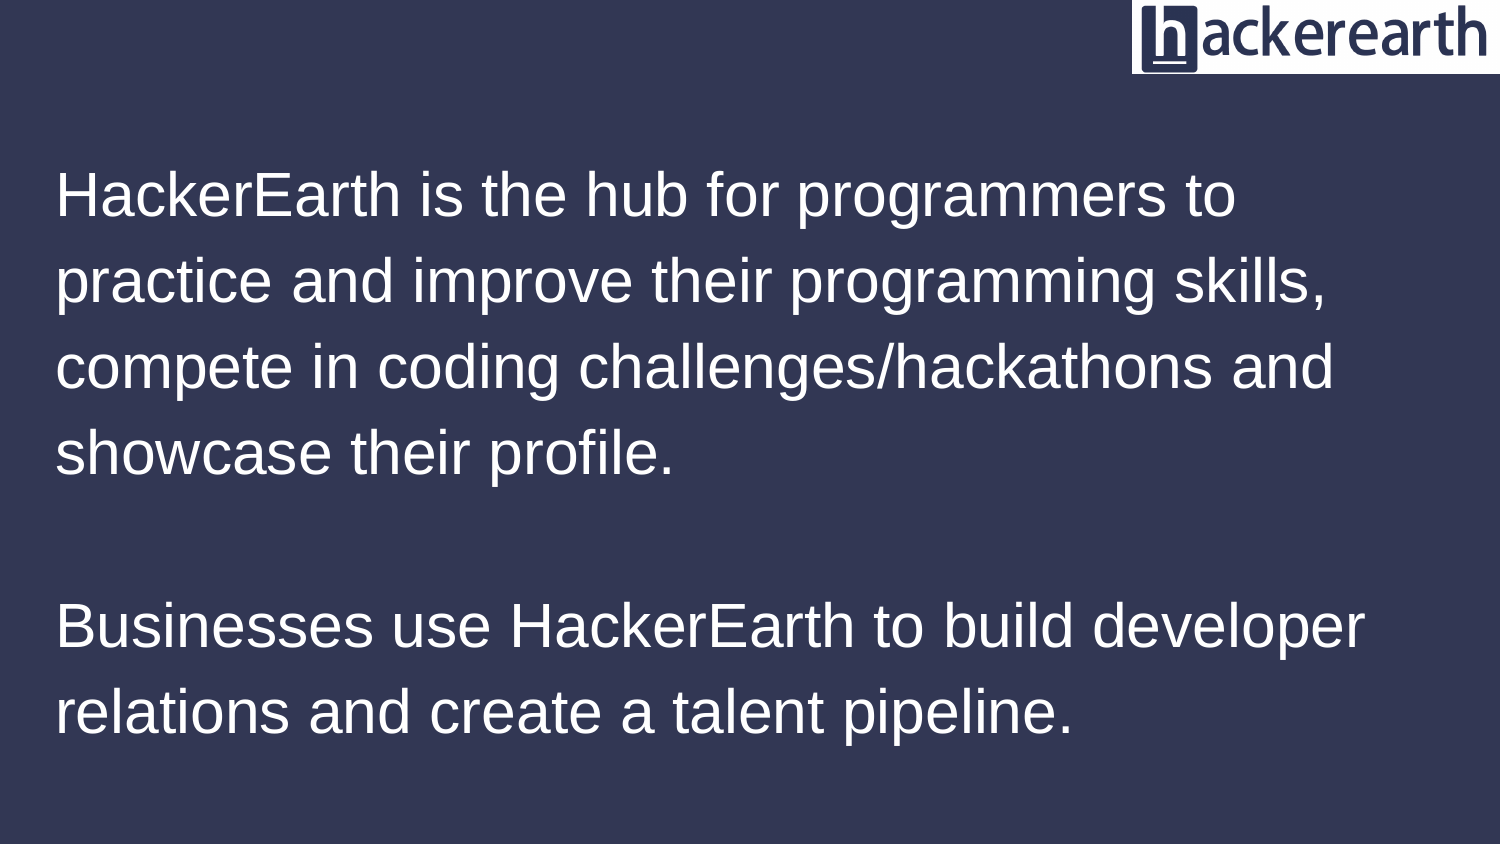

# HackerEarth is the hub for programmers to practice and improve their programming skills, compete in coding challenges/hackathons and showcase their profile.

Businesses use HackerEarth to build developer relations and create a talent pipeline.